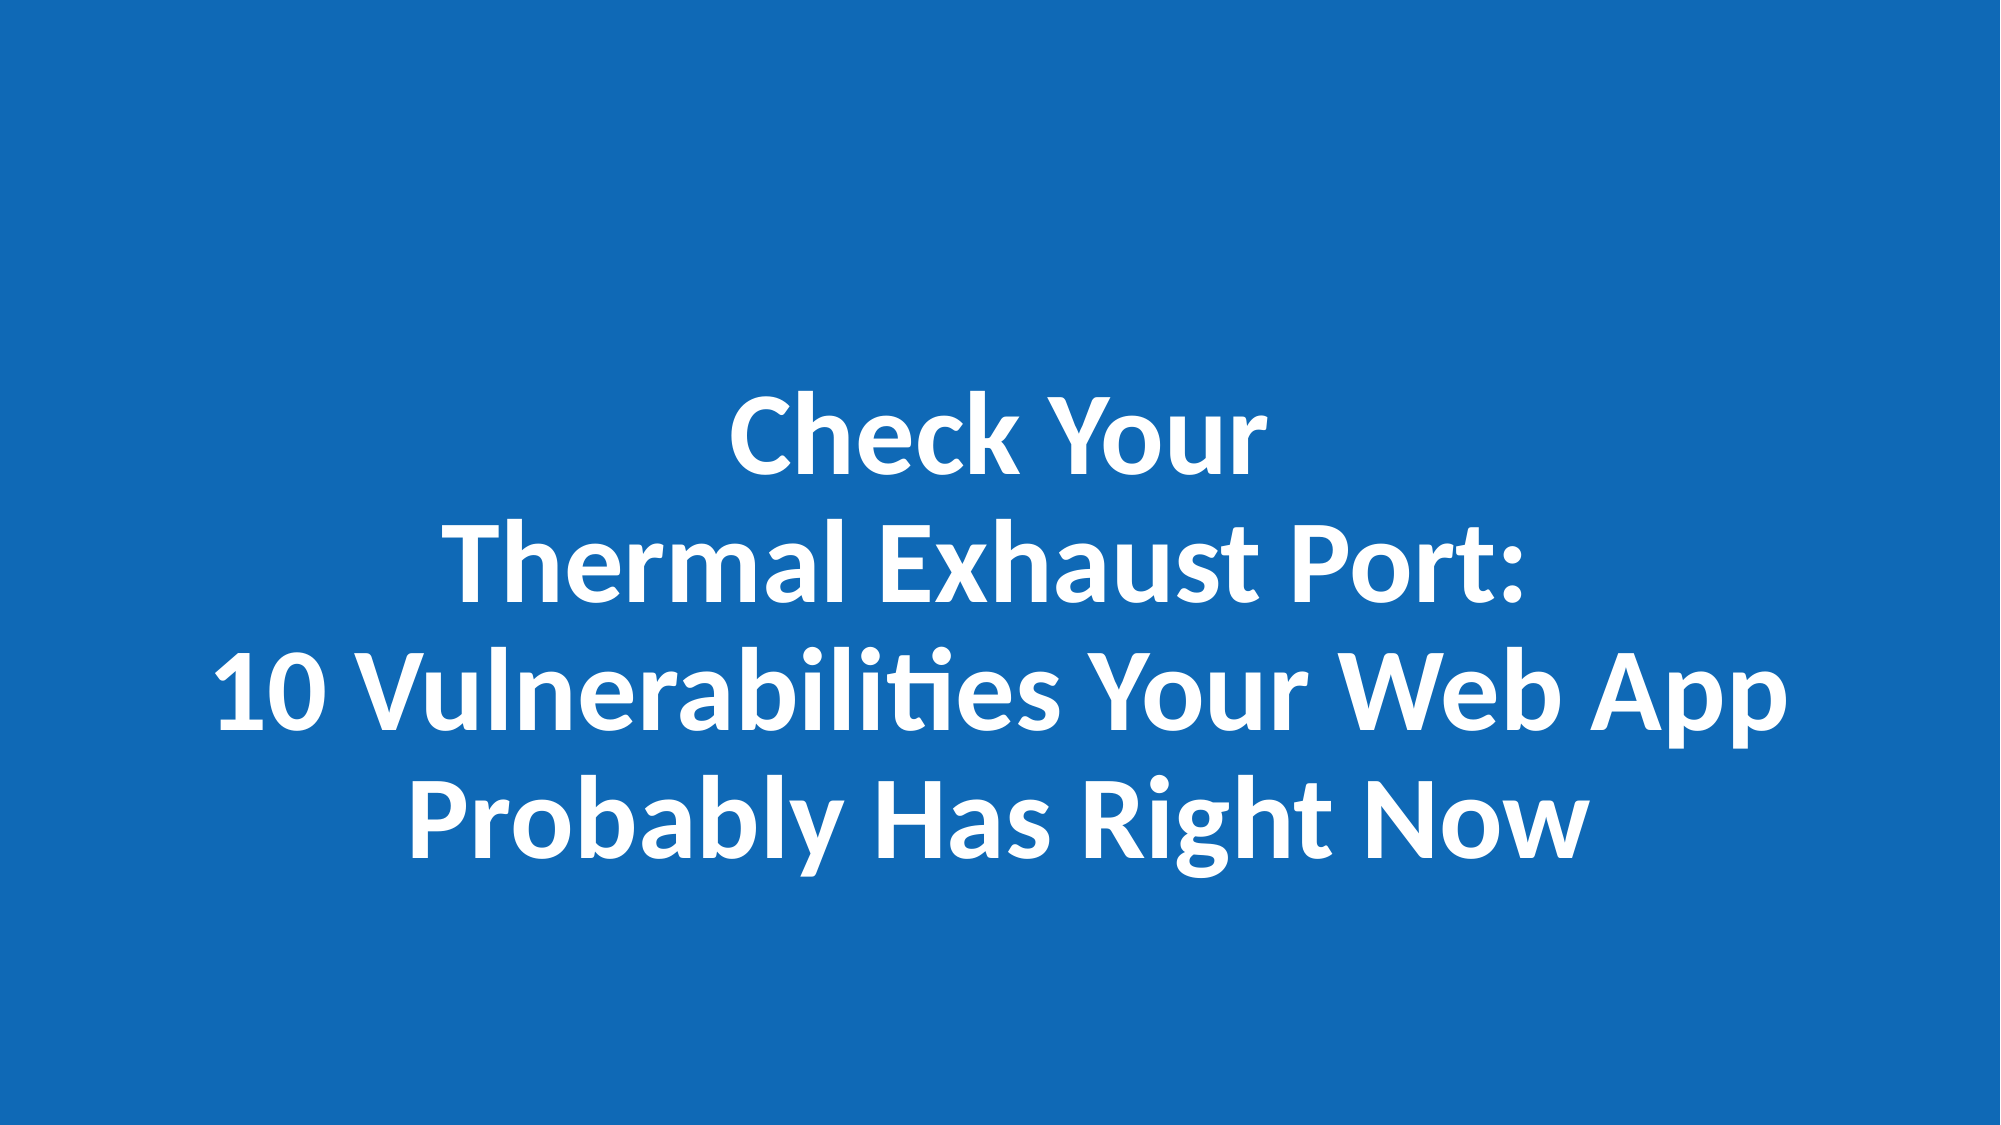

# Check Your Thermal Exhaust Port: 10 Vulnerabilities Your Web App Probably Has Right Now